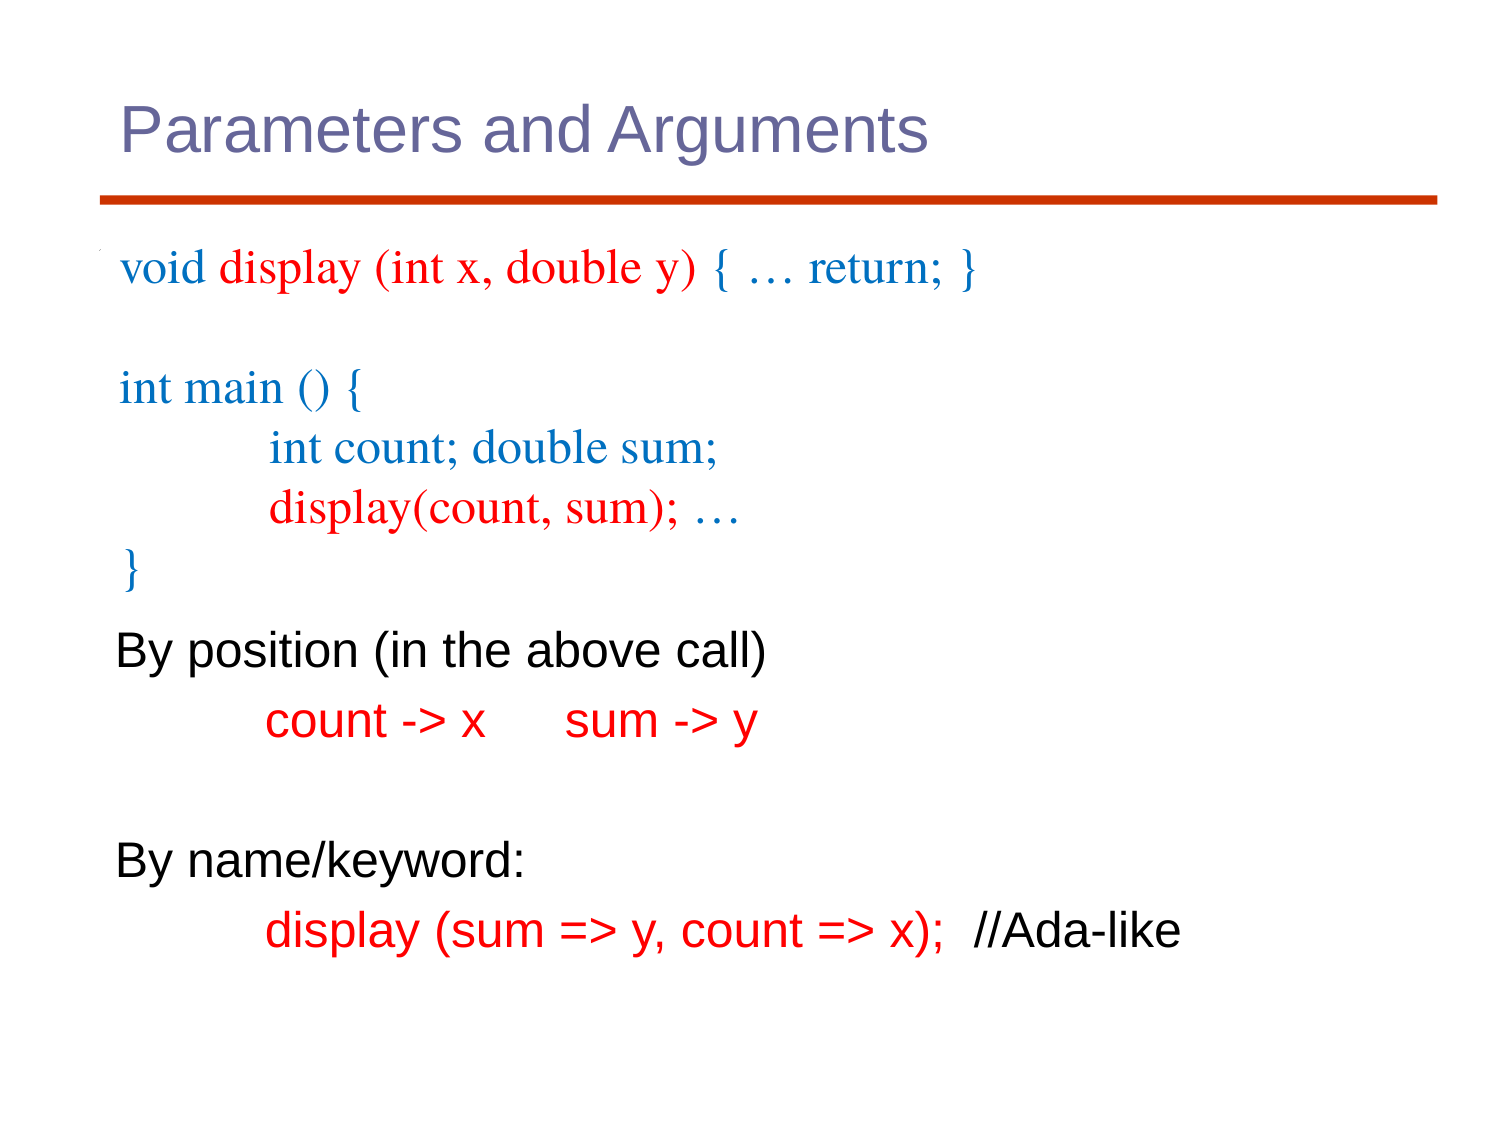

#
Parameters and Arguments
void display (int x, double y) { … return; }

int main () {
	int count; double sum;
	display(count, sum); …
}
By position (in the above call)
	count -> x	sum -> y

By name/keyword:
	display (sum => y, count => x);  //Ada-like